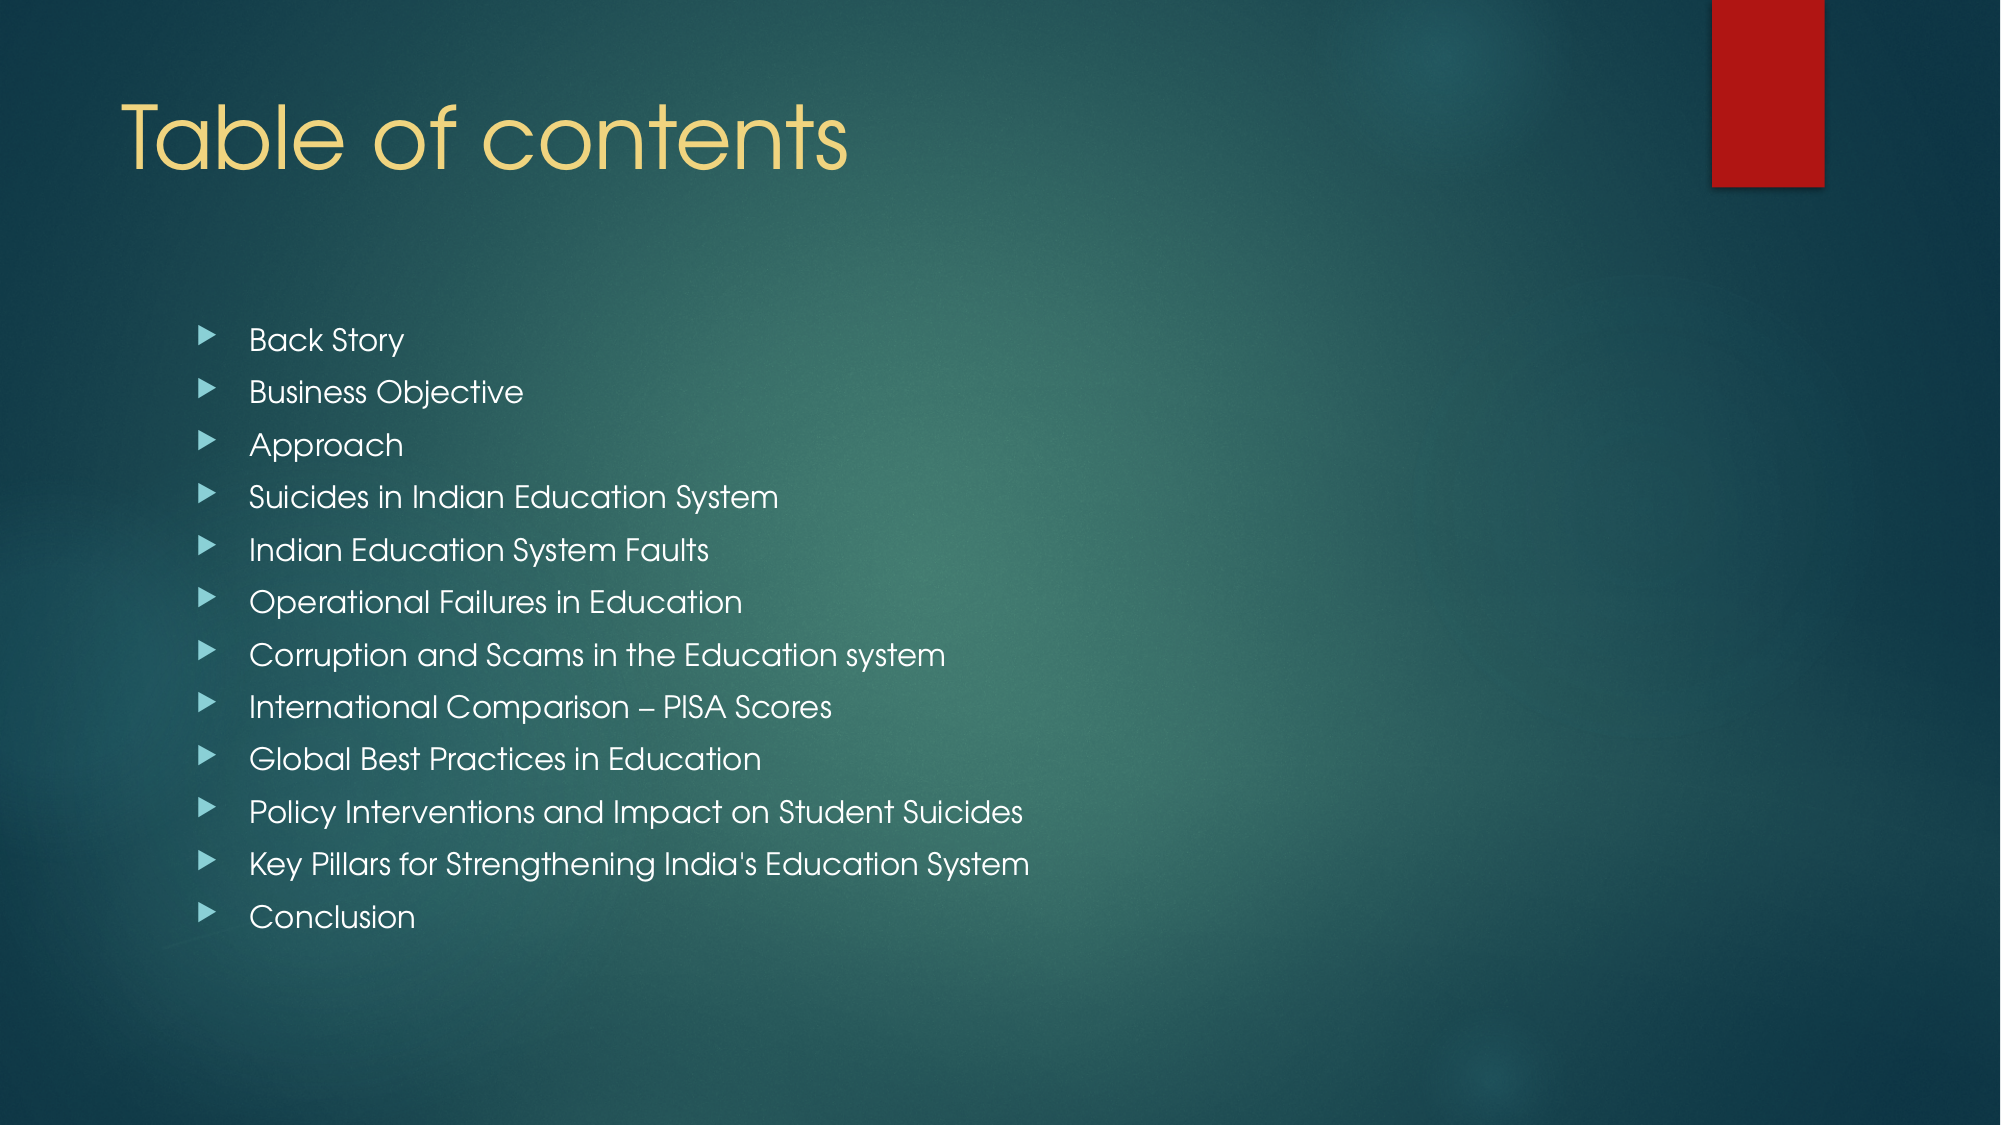

# Table of contents

Back Story
Business Objective
Approach
Suicides in Indian Education System
Indian Education System Faults
Operational Failures in Education
Corruption and Scams in the Education system
International Comparison – PISA Scores
Global Best Practices in Education
Policy Interventions and Impact on Student Suicides
Key Pillars for Strengthening India's Education System
Conclusion